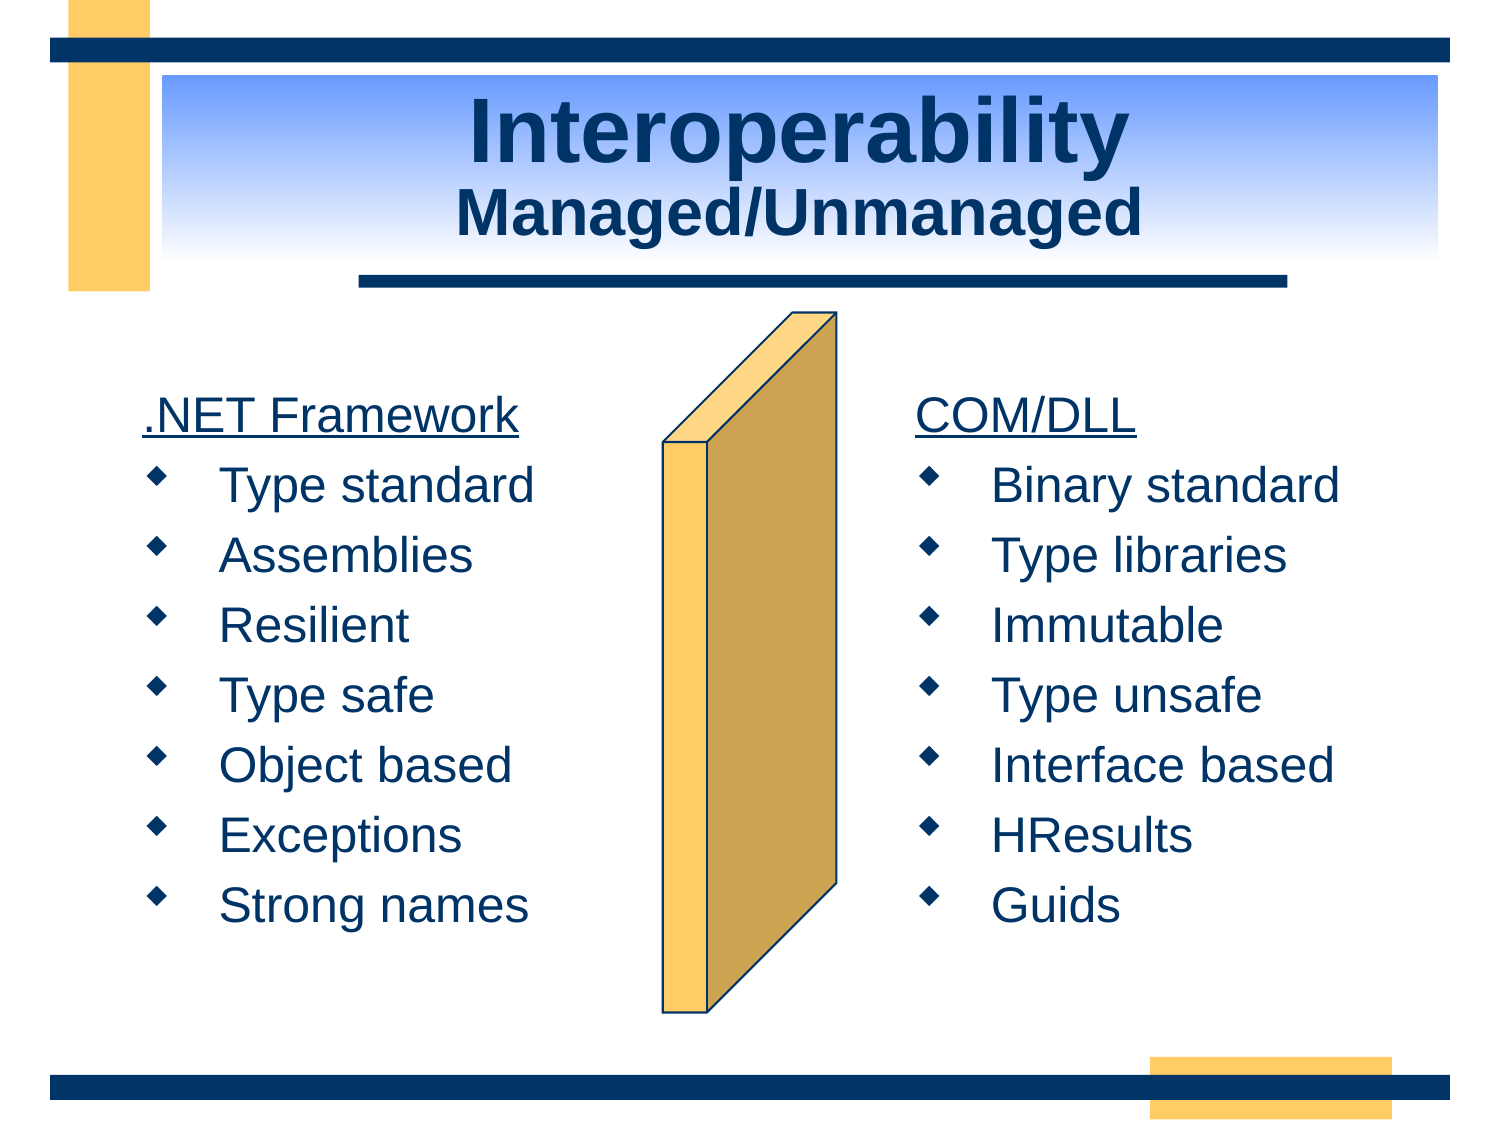

# Interoperability Managed/Unmanaged

.NET Framework
Type standard
Assemblies
Resilient
Type safe
Object based
Exceptions
Strong names

COM/DLL
Binary standard
Type libraries
Immutable
Type unsafe
Interface based
HResults
Guids